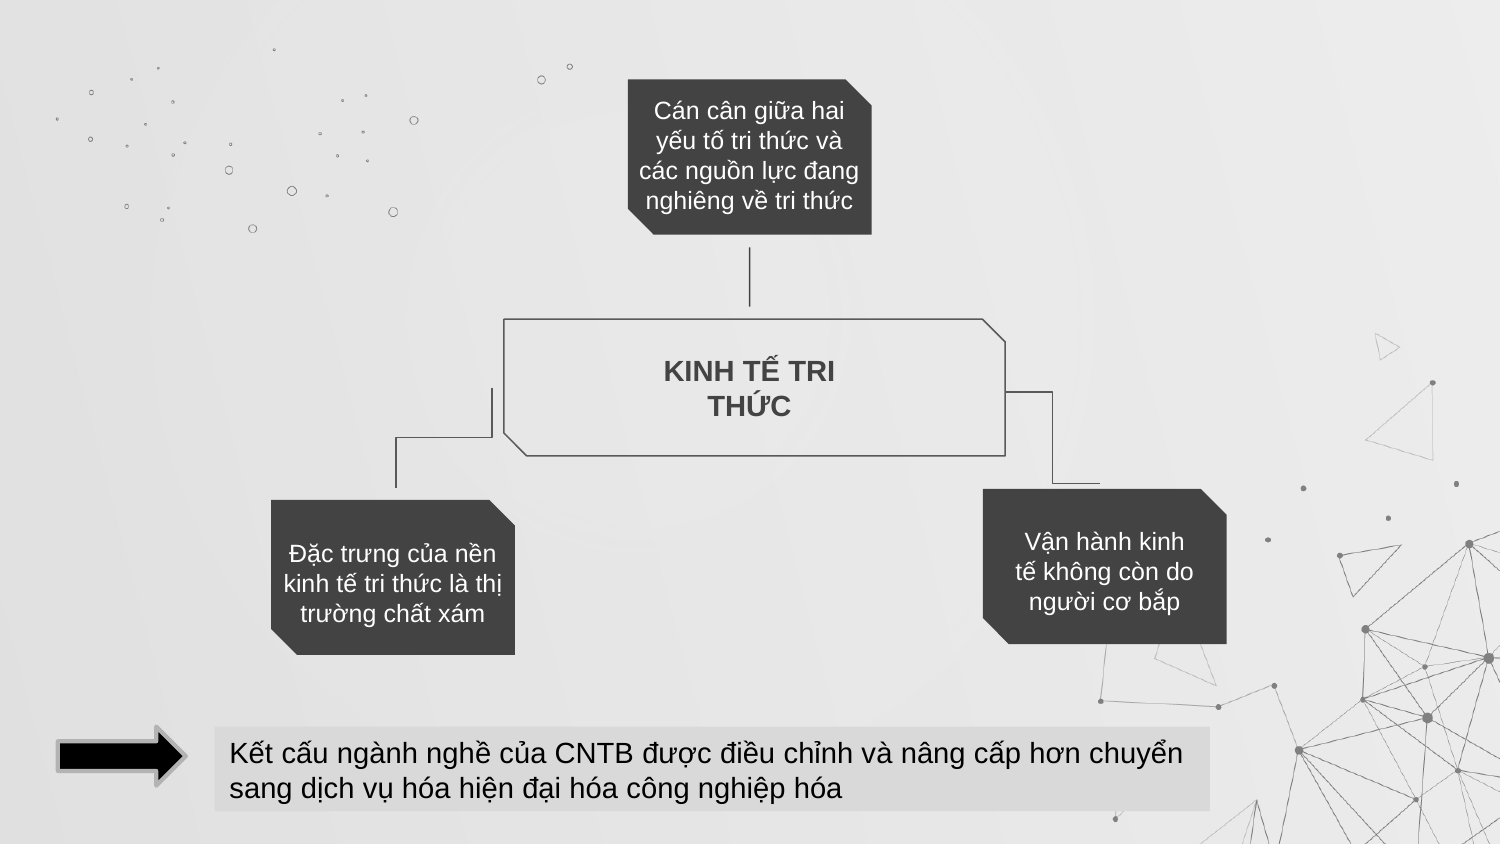

Cán cân giữa hai yếu tố tri thức và các nguồn lực đang nghiêng về tri thức

KINH TẾ TRI THỨC

Vận hành kinh tế không còn do người cơ bắp
Đặc trưng của nền kinh tế tri thức là thị trường chất xám

Kết cấu ngành nghề của CNTB được điều chỉnh và nâng cấp hơn chuyển sang dịch vụ hóa hiện đại hóa công nghiệp hóa